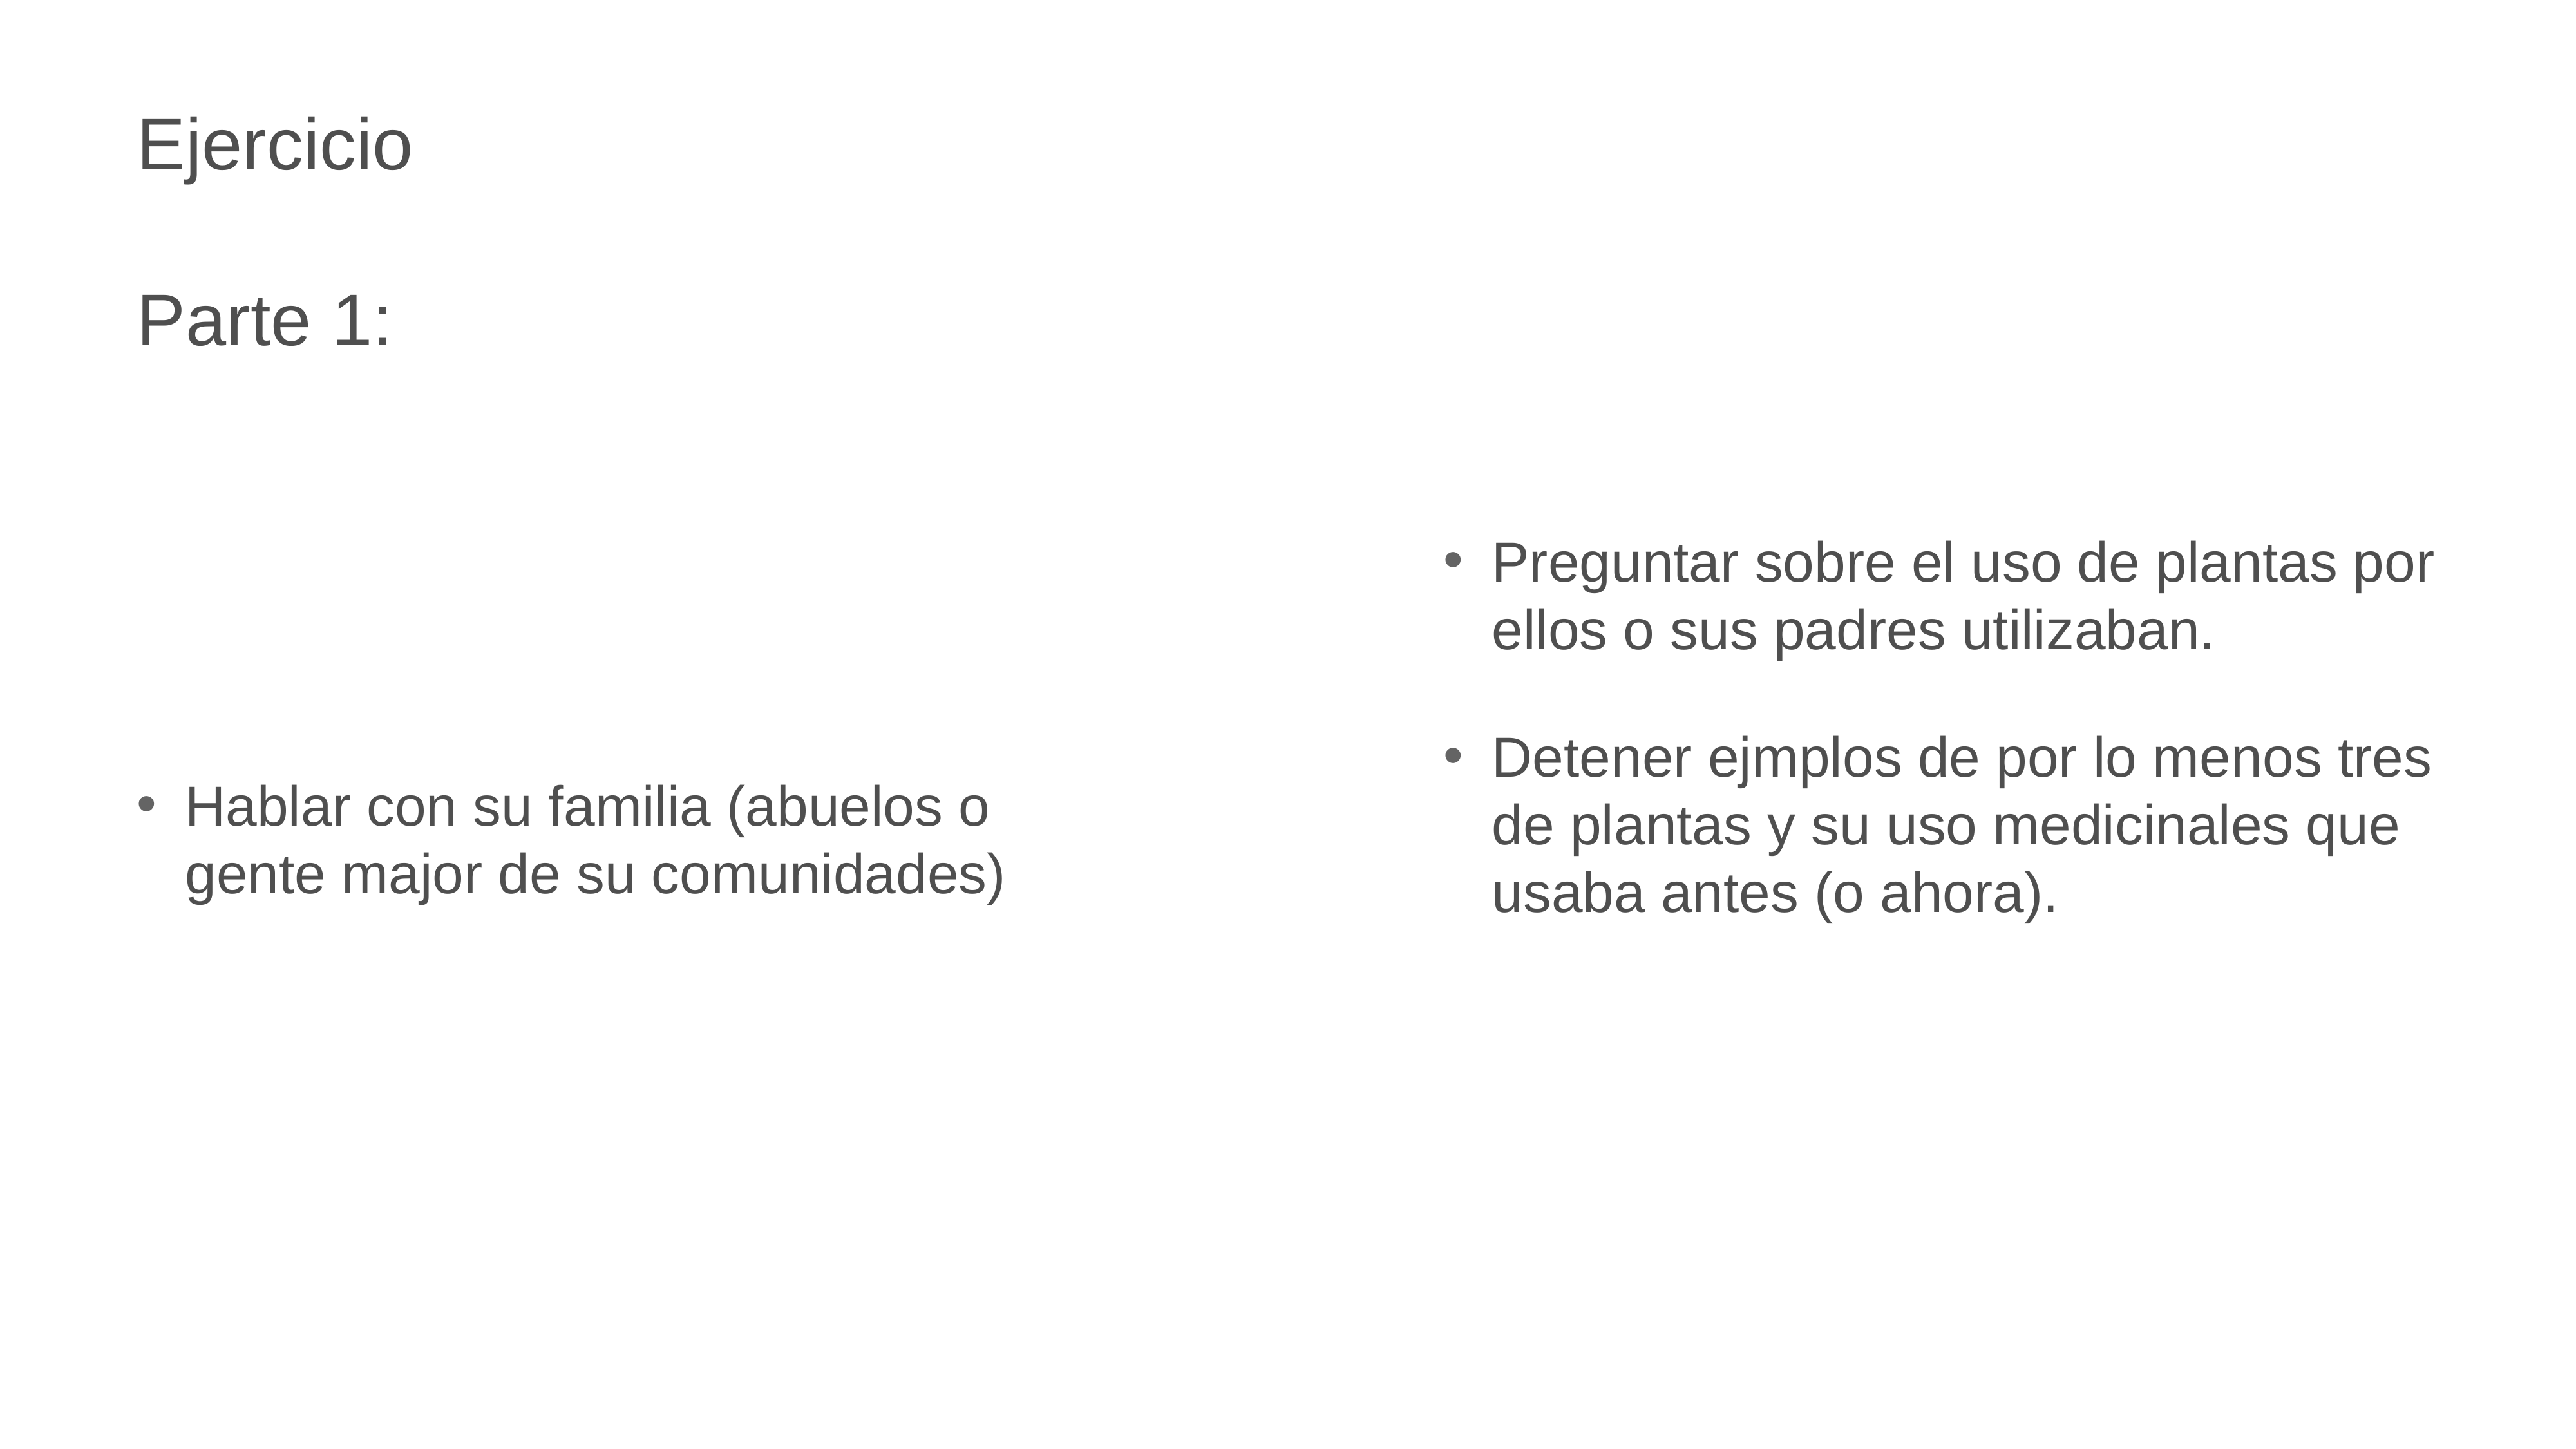

# Ejercicio Parte 1:
Preguntar sobre el uso de plantas por ellos o sus padres utilizaban.
Detener ejmplos de por lo menos tres de plantas y su uso medicinales que usaba antes (o ahora).
Hablar con su familia (abuelos o gente major de su comunidades)